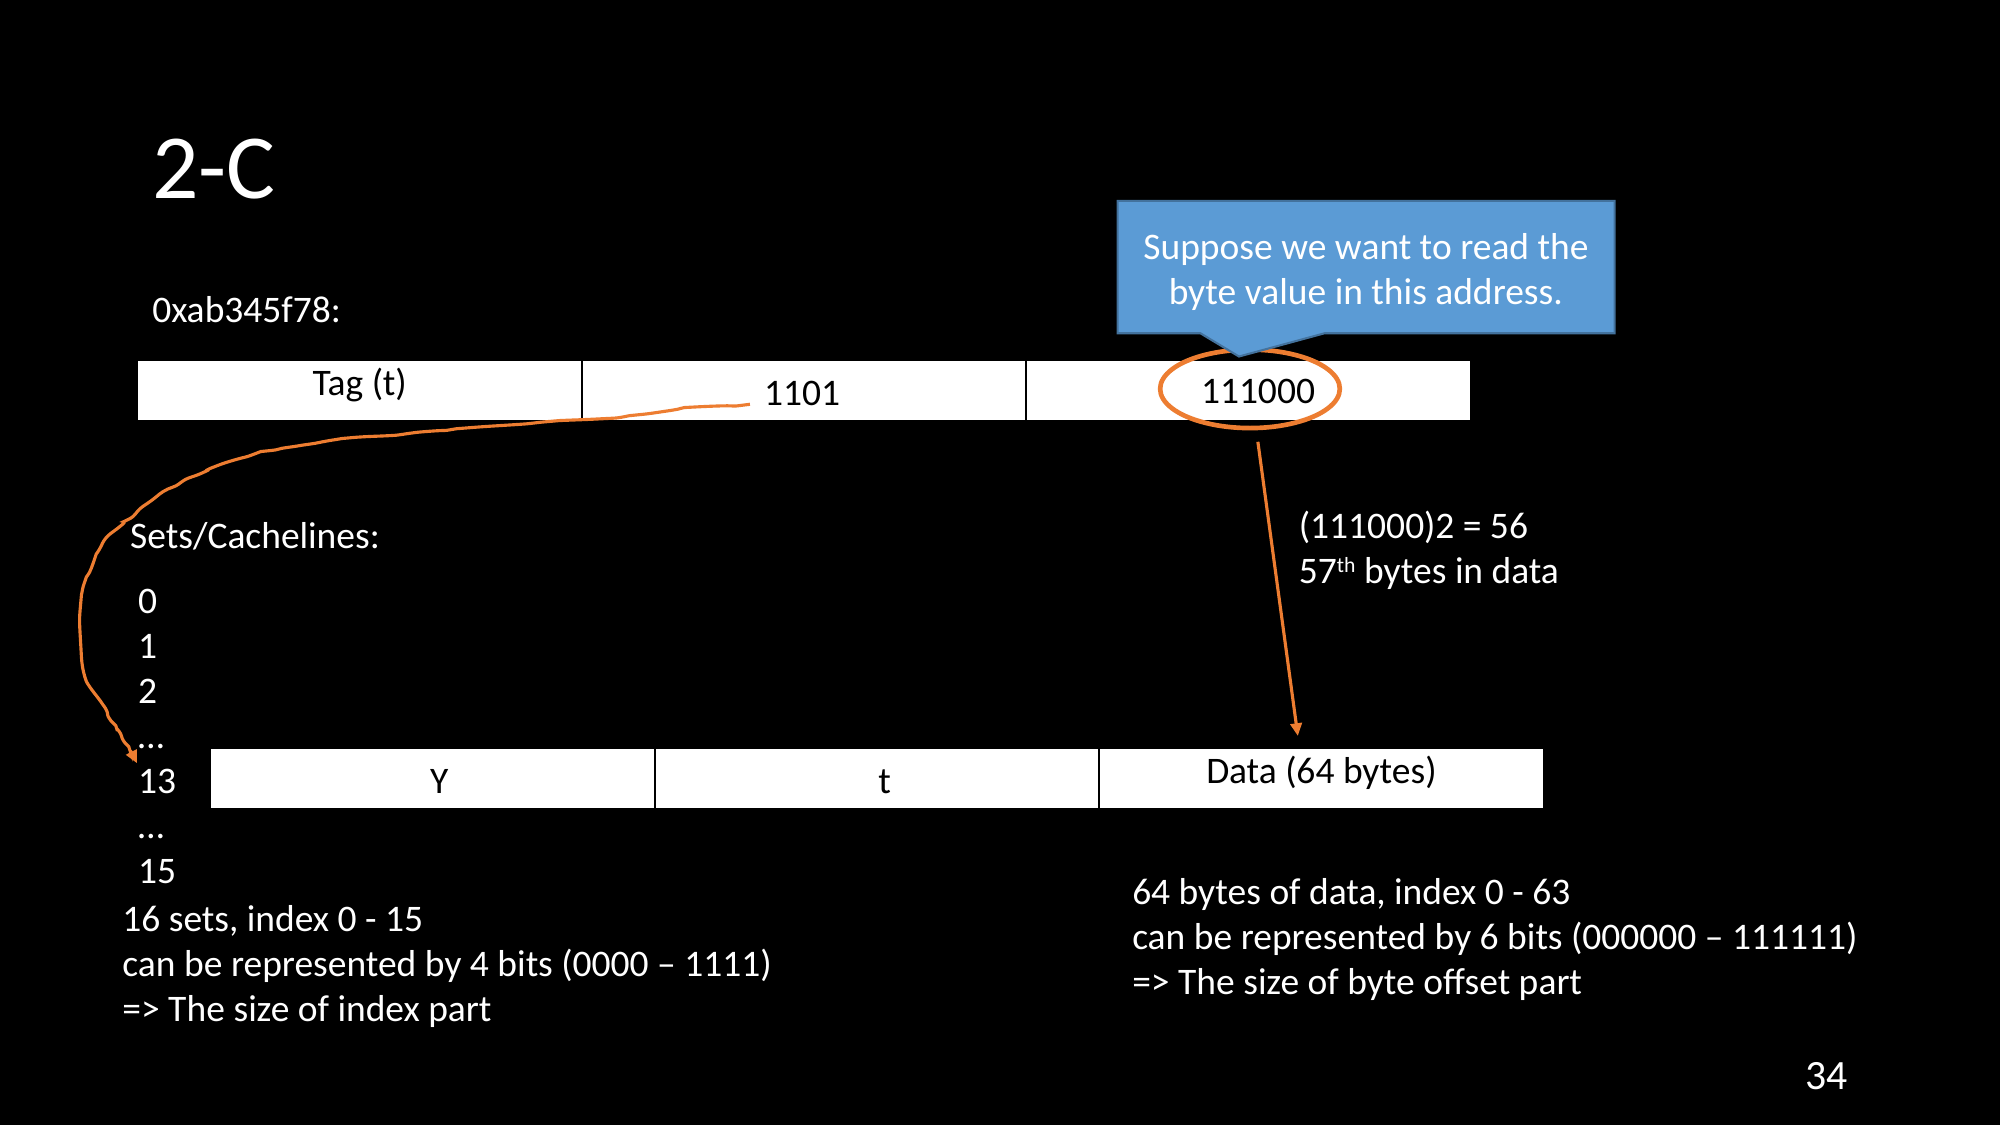

# 2-C
Suppose we want to read the byte value in this address.
0xab345f78:

| Tag (t) |  | Byte offset |
| --- | --- | --- |
111000
1101

(111000)2 = 56
57th bytes in data
Sets/Cachelines:
0
1
2
…
13
…
15
| Valid | Tag | Data (64 bytes) |
| --- | --- | --- |
Y
t
00
64 bytes of data, index 0 - 63
can be represented by 6 bits (000000 – 111111)
=> The size of byte offset part
16 sets, index 0 - 15
can be represented by 4 bits (0000 – 1111)
=> The size of index part
34